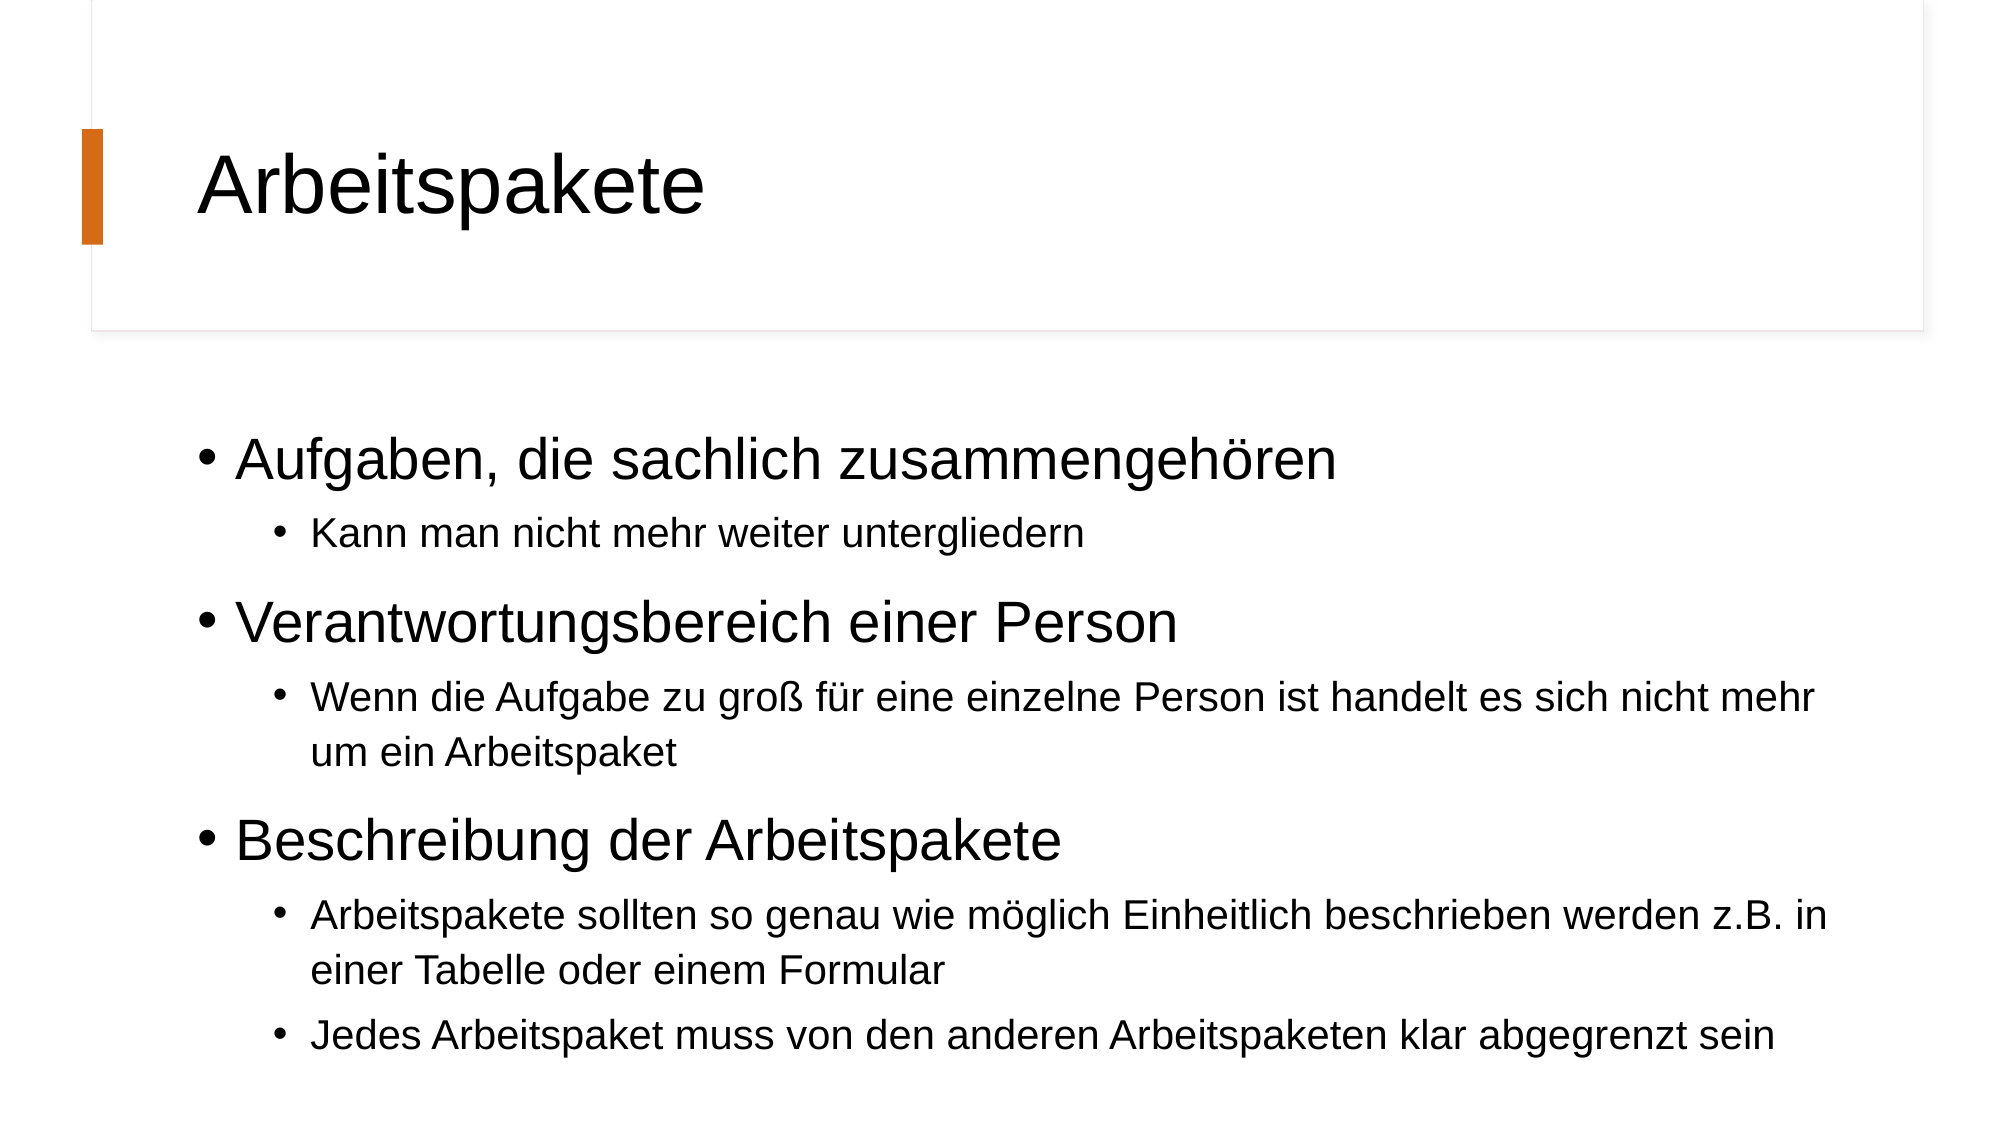

# Arbeitspakete
Aufgaben, die sachlich zusammengehören
Kann man nicht mehr weiter untergliedern
Verantwortungsbereich einer Person
Wenn die Aufgabe zu groß für eine einzelne Person ist handelt es sich nicht mehr um ein Arbeitspaket
Beschreibung der Arbeitspakete
Arbeitspakete sollten so genau wie möglich Einheitlich beschrieben werden z.B. in einer Tabelle oder einem Formular
Jedes Arbeitspaket muss von den anderen Arbeitspaketen klar abgegrenzt sein